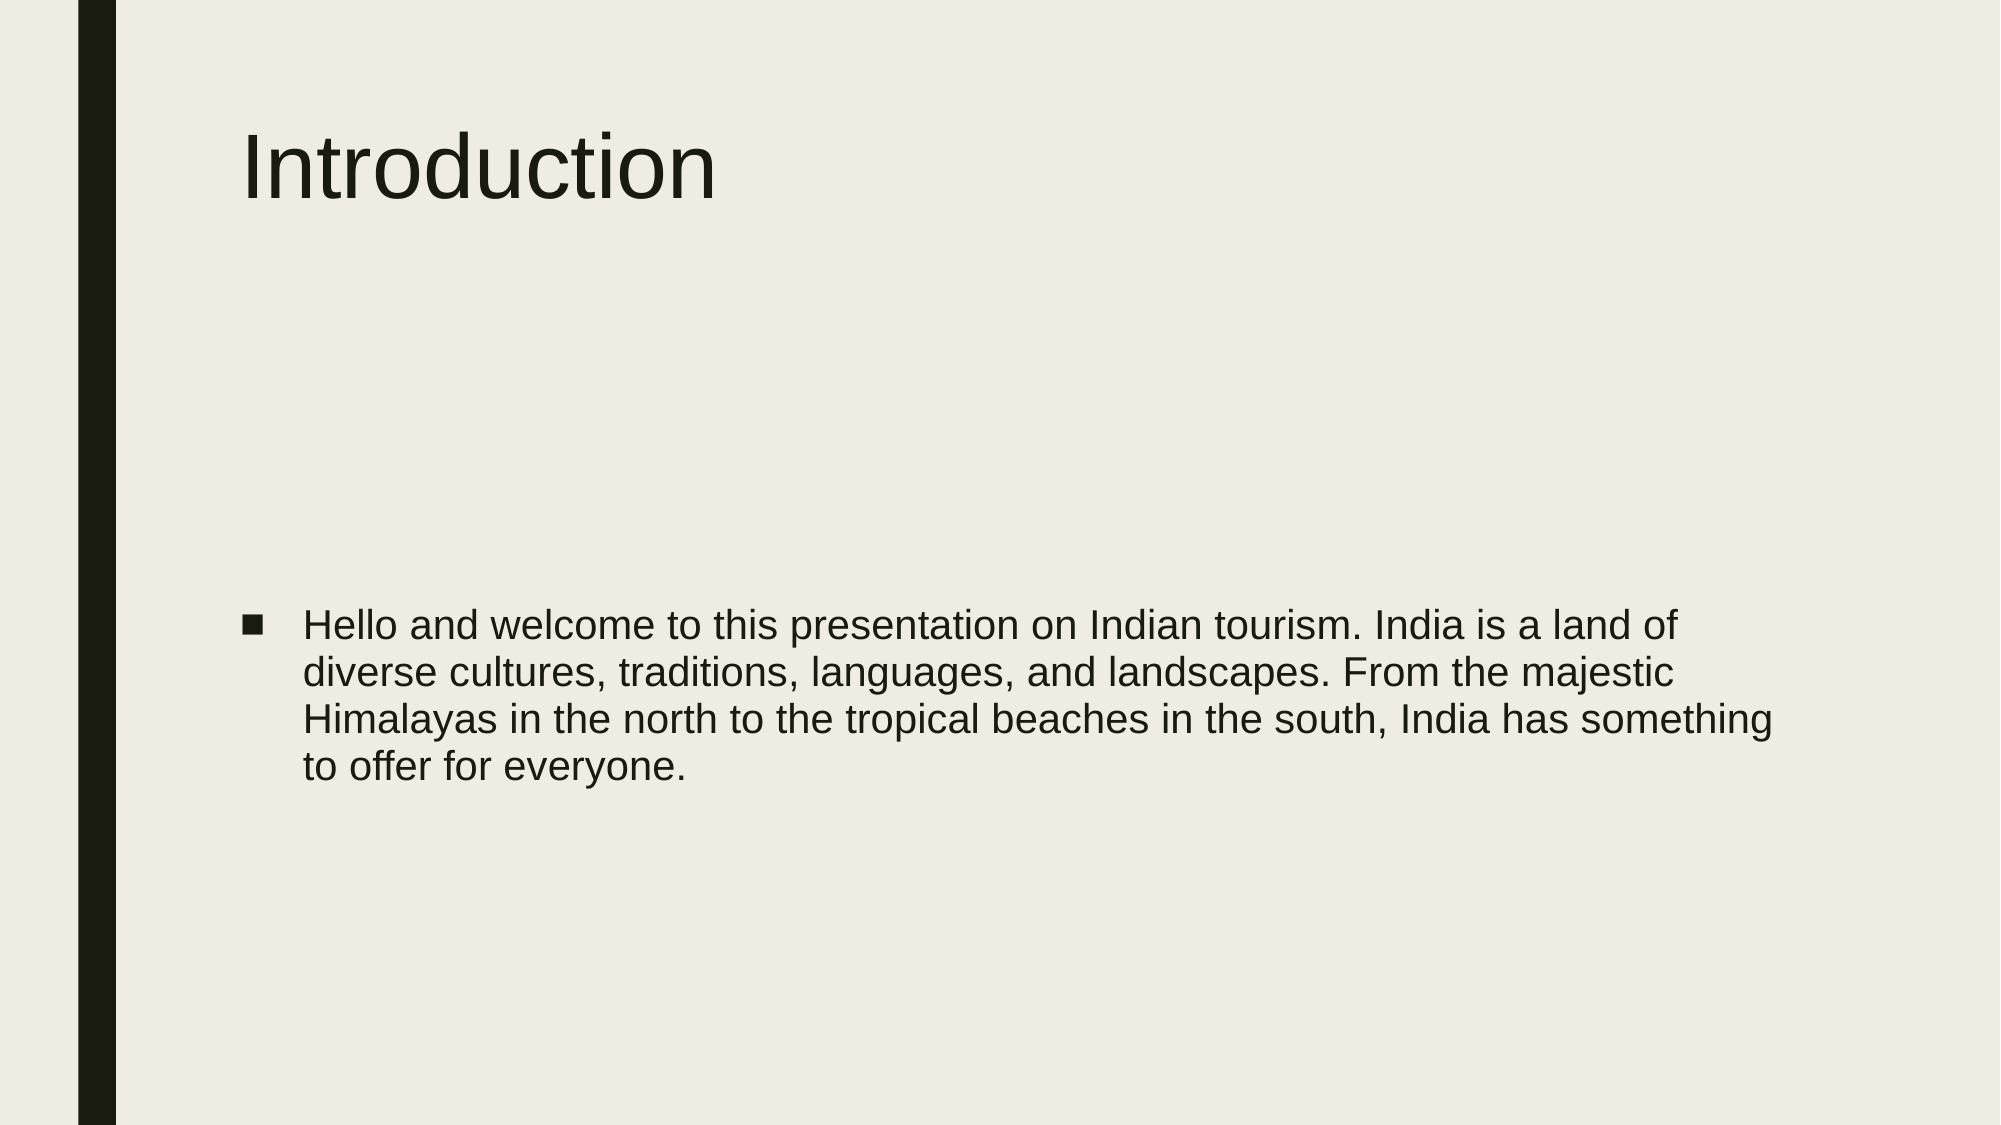

# Introduction

Hello and welcome to this presentation on Indian tourism. India is a land of diverse cultures, traditions, languages, and landscapes. From the majestic Himalayas in the north to the tropical beaches in the south, India has something to offer for everyone.